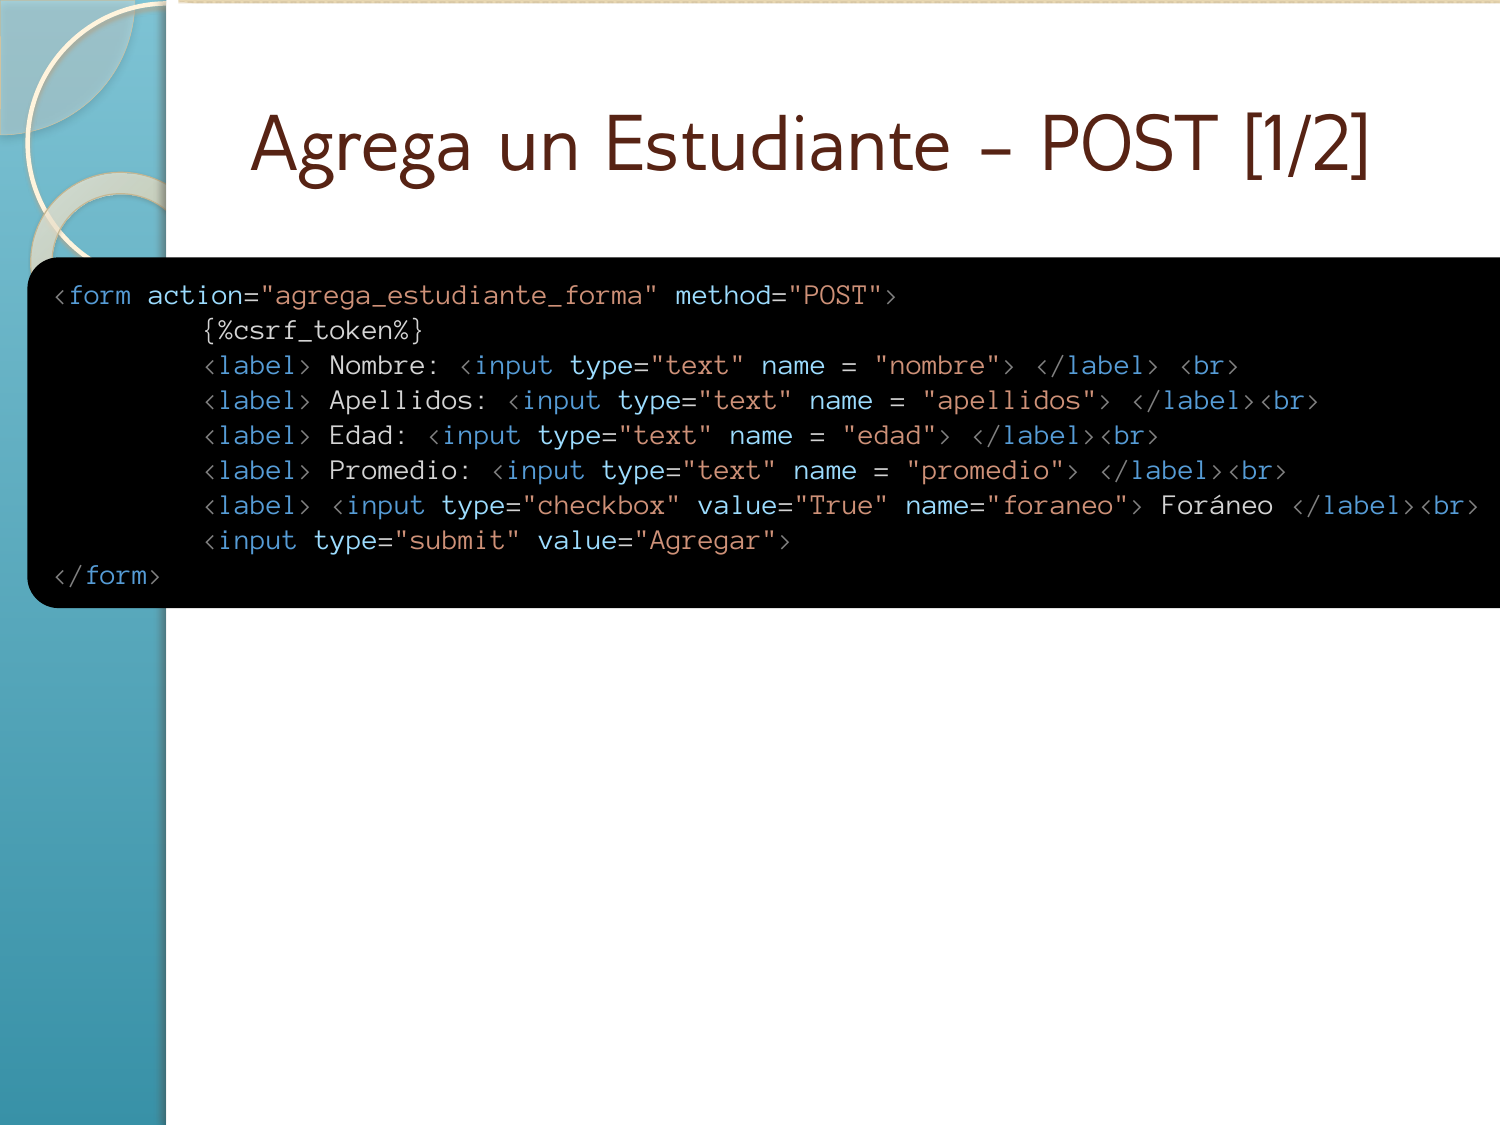

# Agrega un Estudiante – POST [1/2]
<form action="agrega_estudiante_forma" method="POST">
	{%csrf_token%}
	<label> Nombre: <input type="text" name = "nombre"> </label> <br>
	<label> Apellidos: <input type="text" name = "apellidos"> </label><br>
	<label> Edad: <input type="text" name = "edad"> </label><br>
	<label> Promedio: <input type="text" name = "promedio"> </label><br>
	<label> <input type="checkbox" value="True" name="foraneo"> Foráneo </label><br>
	<input type="submit" value="Agregar">
</form>